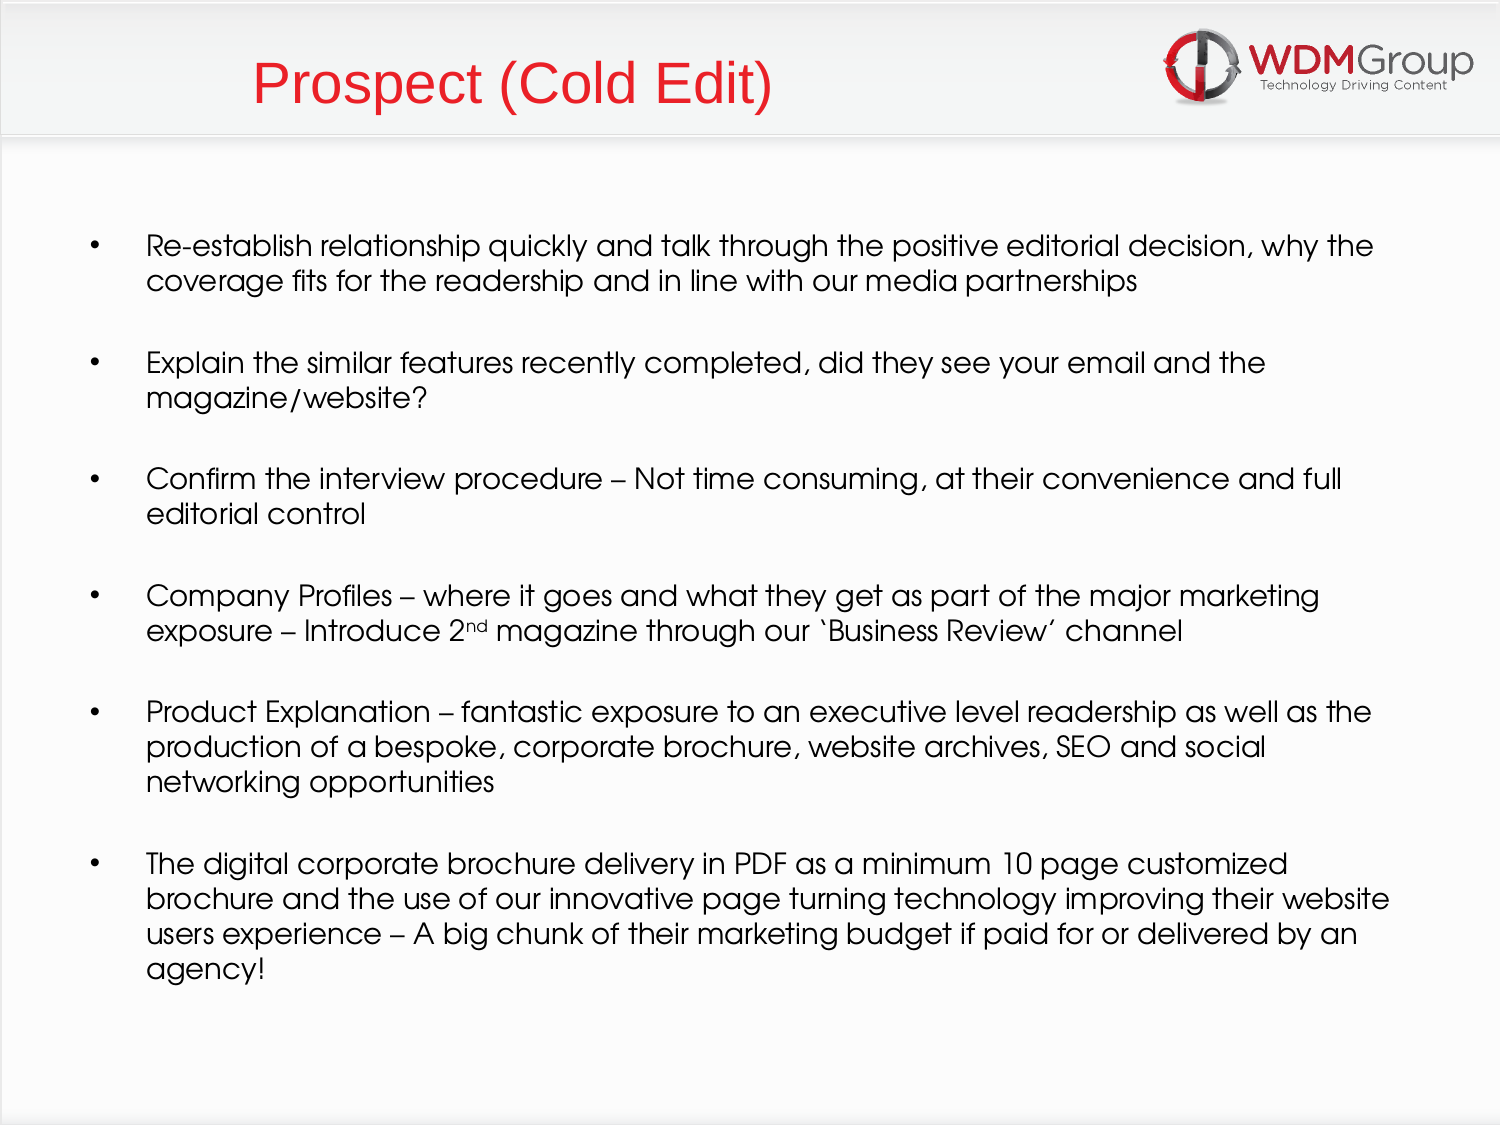

Prospect (Cold Edit)
Re-establish relationship quickly and talk through the positive editorial decision, why the coverage fits for the readership and in line with our media partnerships

Explain the similar features recently completed, did they see your email and the magazine/website?

Confirm the interview procedure – Not time consuming, at their convenience and full editorial control

Company Profiles – where it goes and what they get as part of the major marketing exposure – Introduce 2nd magazine through our ‘Business Review’ channel

Product Explanation – fantastic exposure to an executive level readership as well as the production of a bespoke, corporate brochure, website archives, SEO and social networking opportunities

The digital corporate brochure delivery in PDF as a minimum 10 page customized brochure and the use of our innovative page turning technology improving their website users experience – A big chunk of their marketing budget if paid for or delivered by an agency!